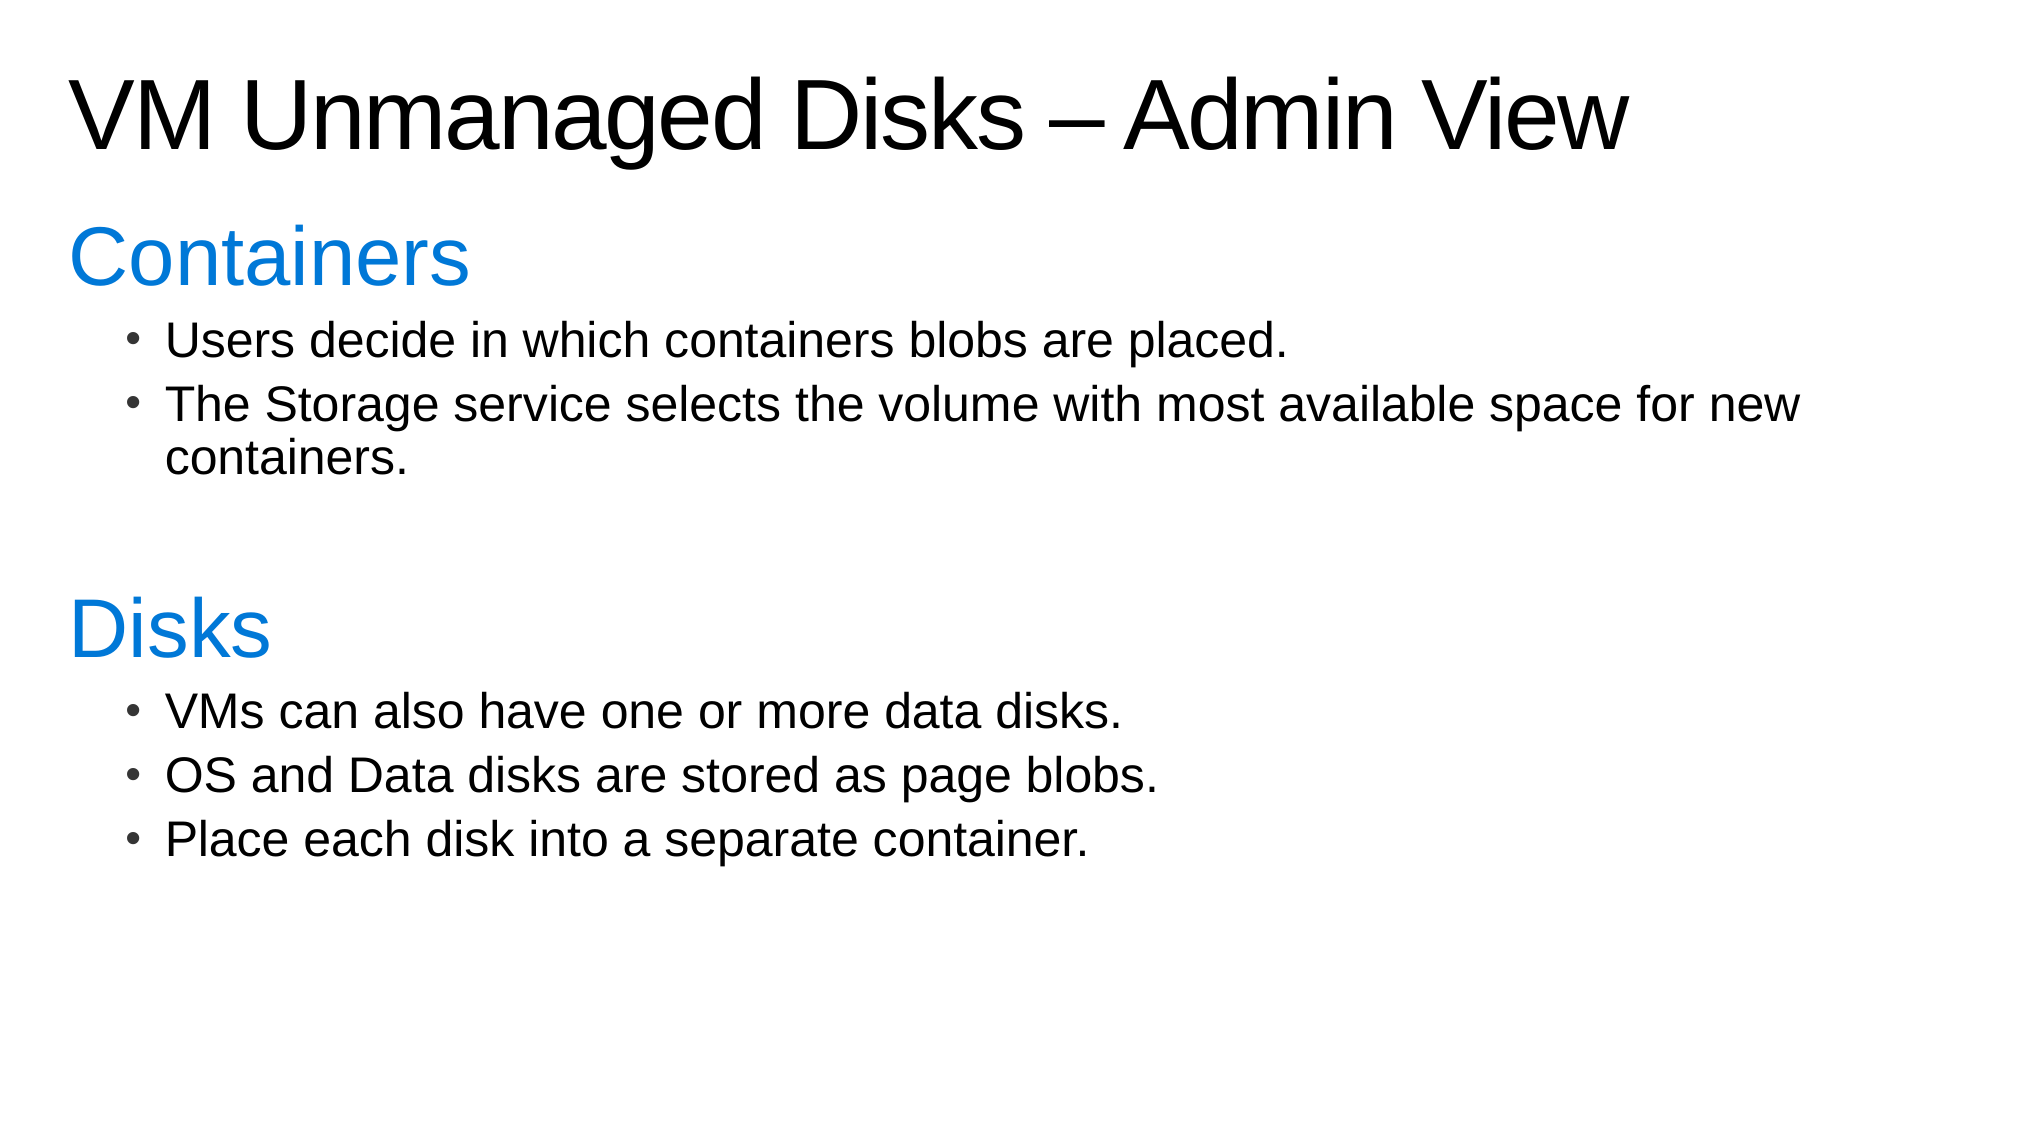

# VM Unmanaged Disks – Admin View
Containers
Users decide in which containers blobs are placed.
The Storage service selects the volume with most available space for new containers.

Disks
VMs can also have one or more data disks.
OS and Data disks are stored as page blobs.
Place each disk into a separate container.